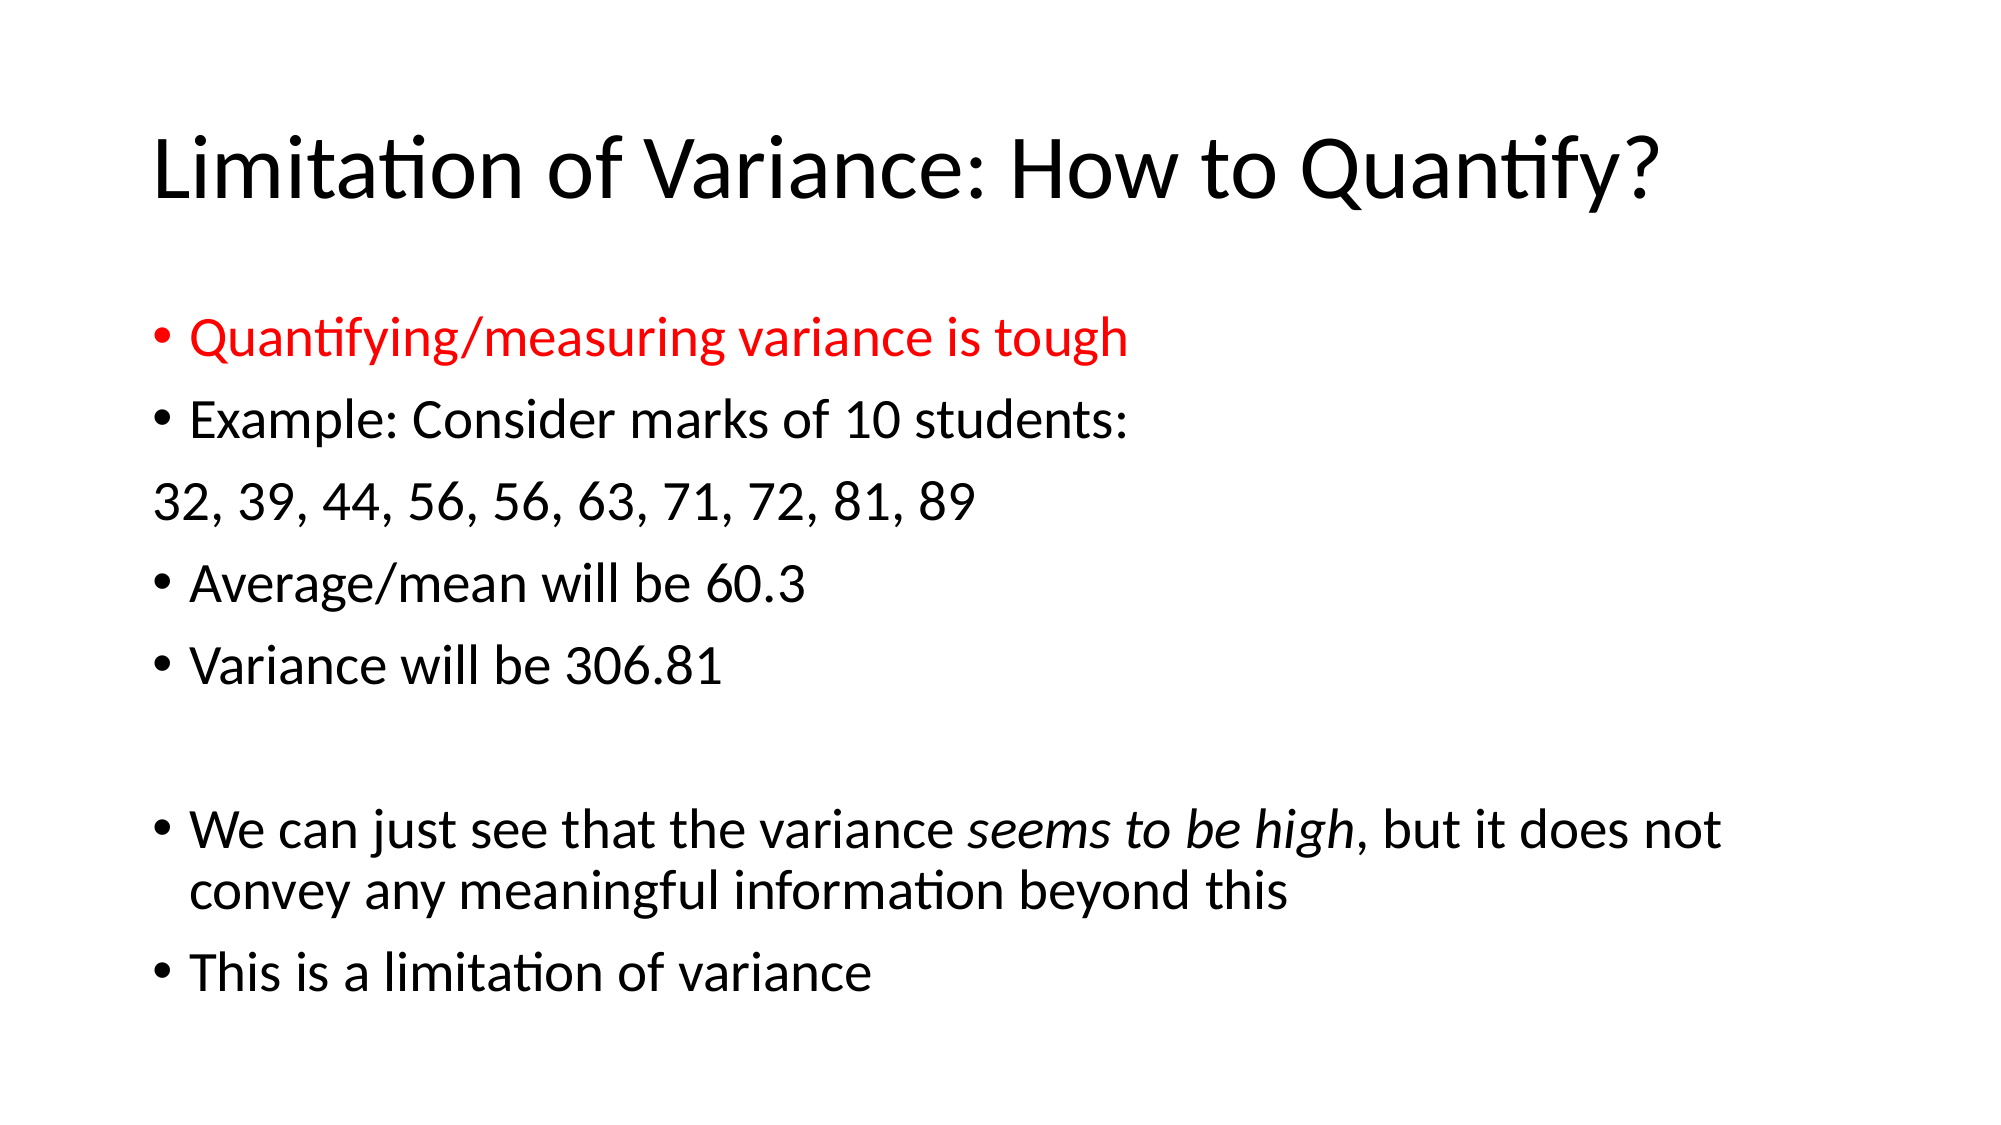

# Limitation of Variance: How to Quantify?
Quantifying/measuring variance is tough
Example: Consider marks of 10 students:
32, 39, 44, 56, 56, 63, 71, 72, 81, 89
Average/mean will be 60.3
Variance will be 306.81

We can just see that the variance seems to be high, but it does not convey any meaningful information beyond this
This is a limitation of variance